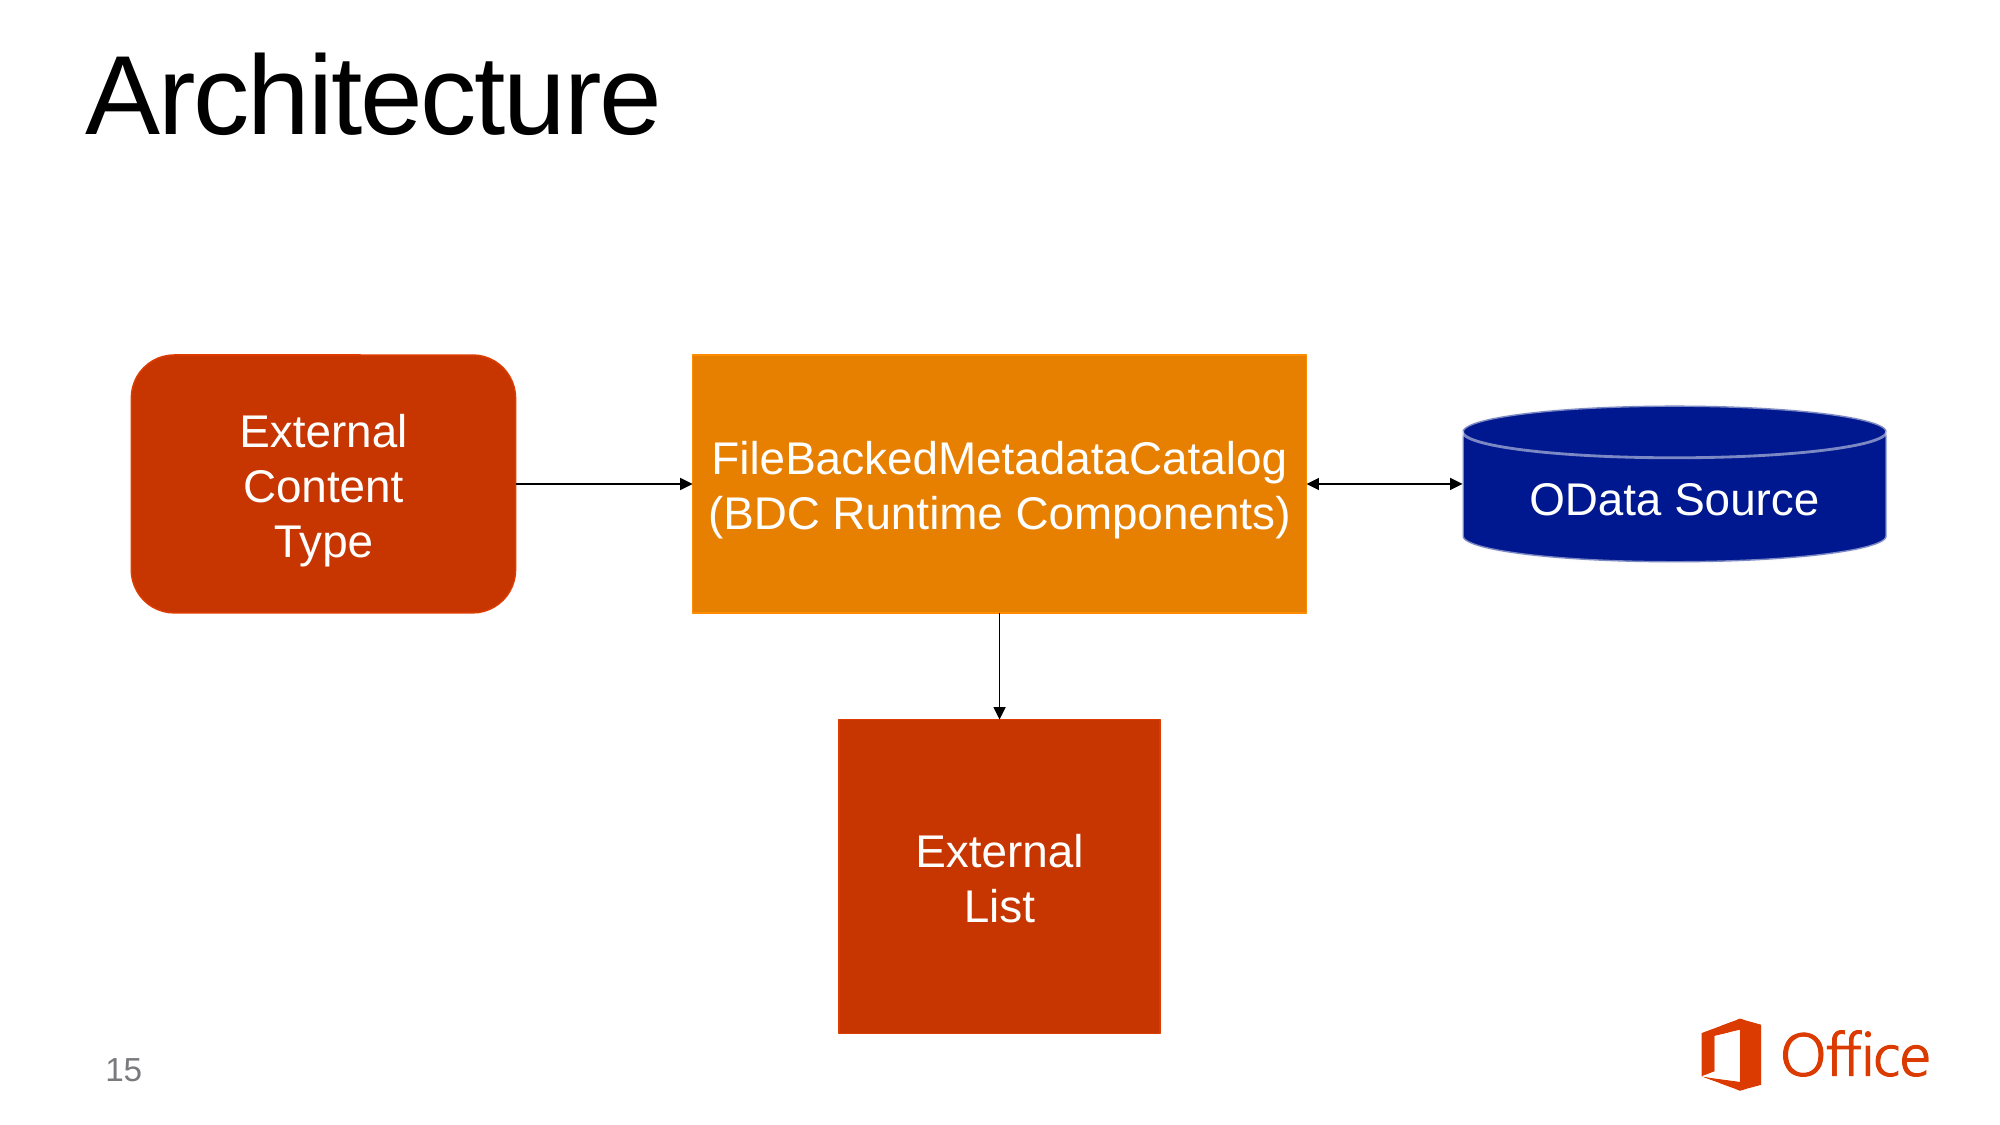

# Architecture
External
Content
Type
FileBackedMetadataCatalog
(BDC Runtime Components)
OData Source
External
List
15